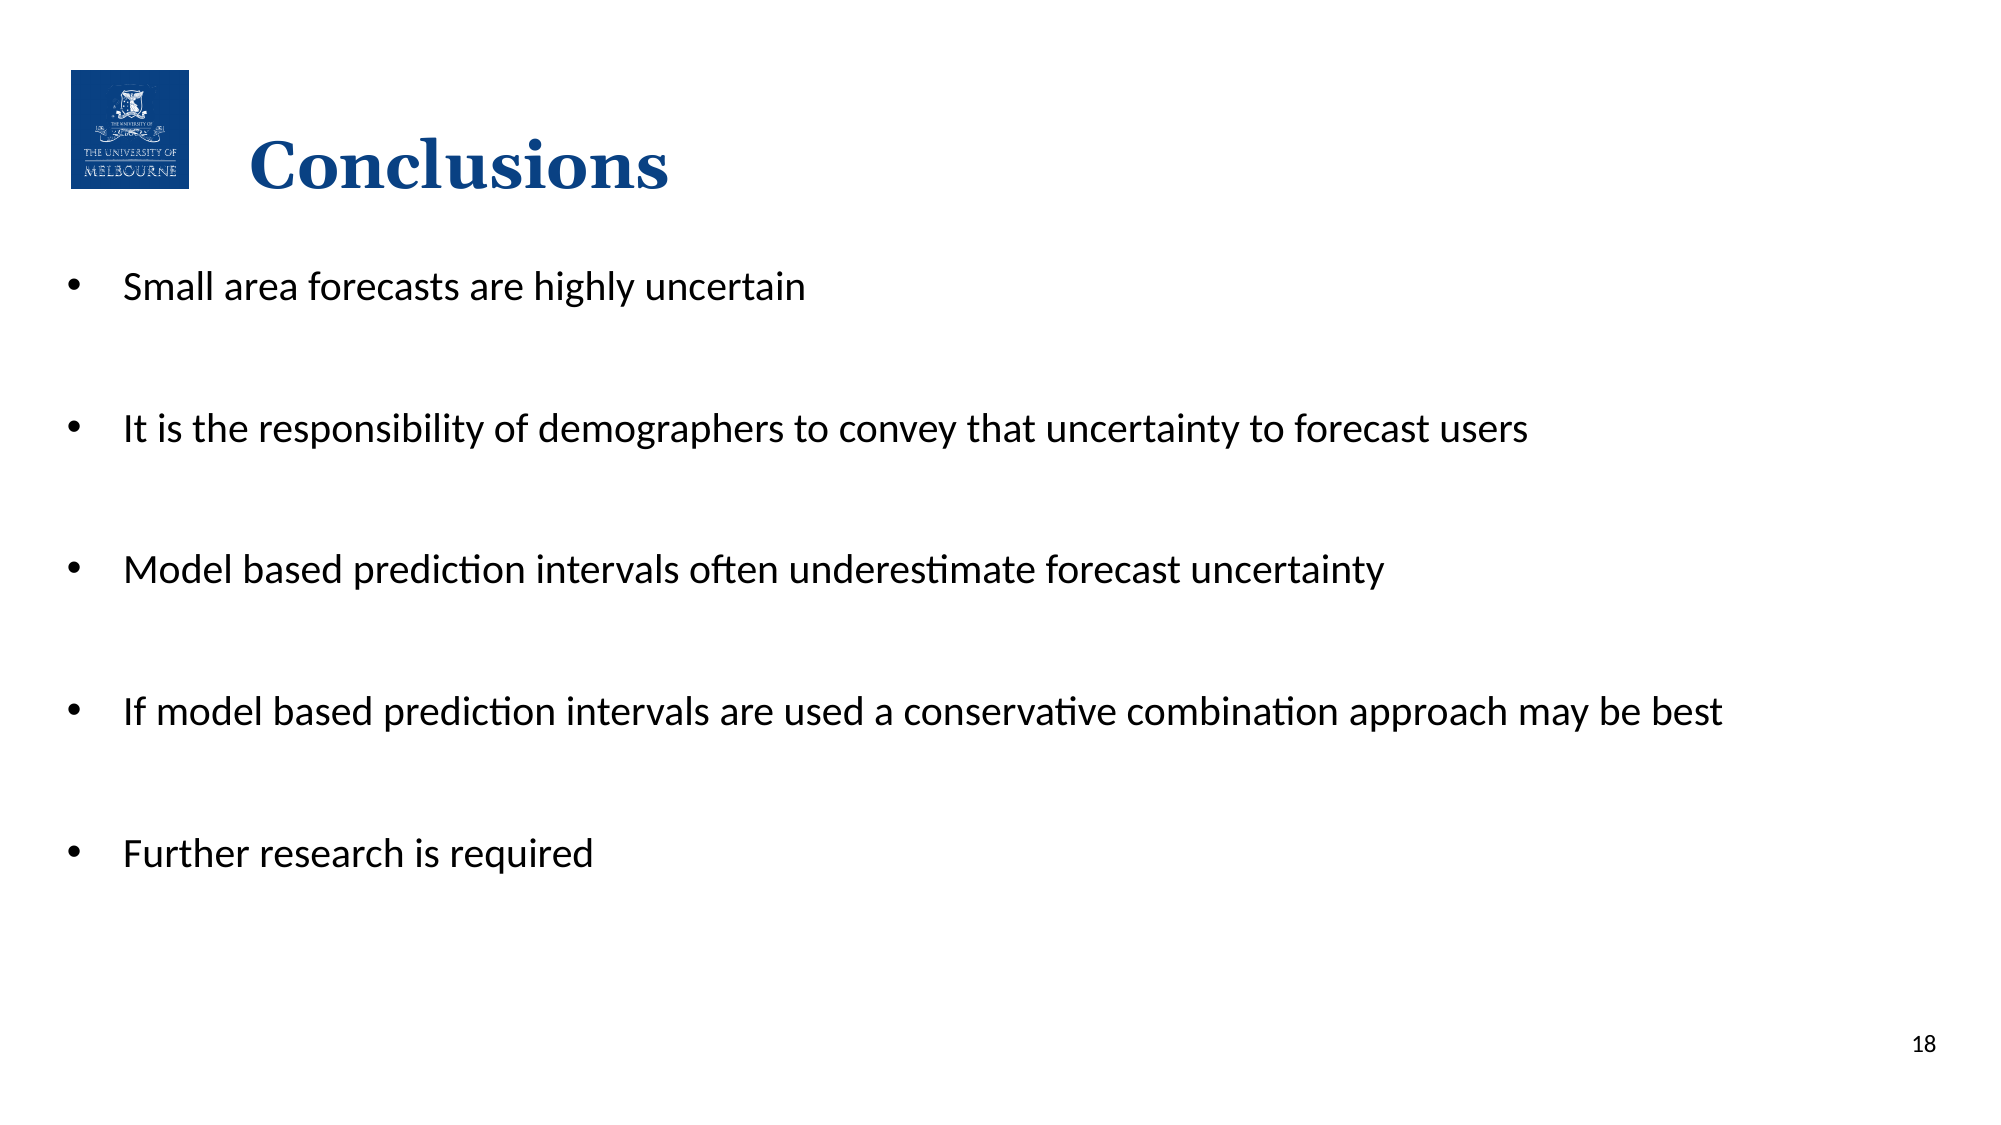

# Conclusions
Small area forecasts are highly uncertain

It is the responsibility of demographers to convey that uncertainty to forecast users

Model based prediction intervals often underestimate forecast uncertainty

If model based prediction intervals are used a conservative combination approach may be best

Further research is required
18